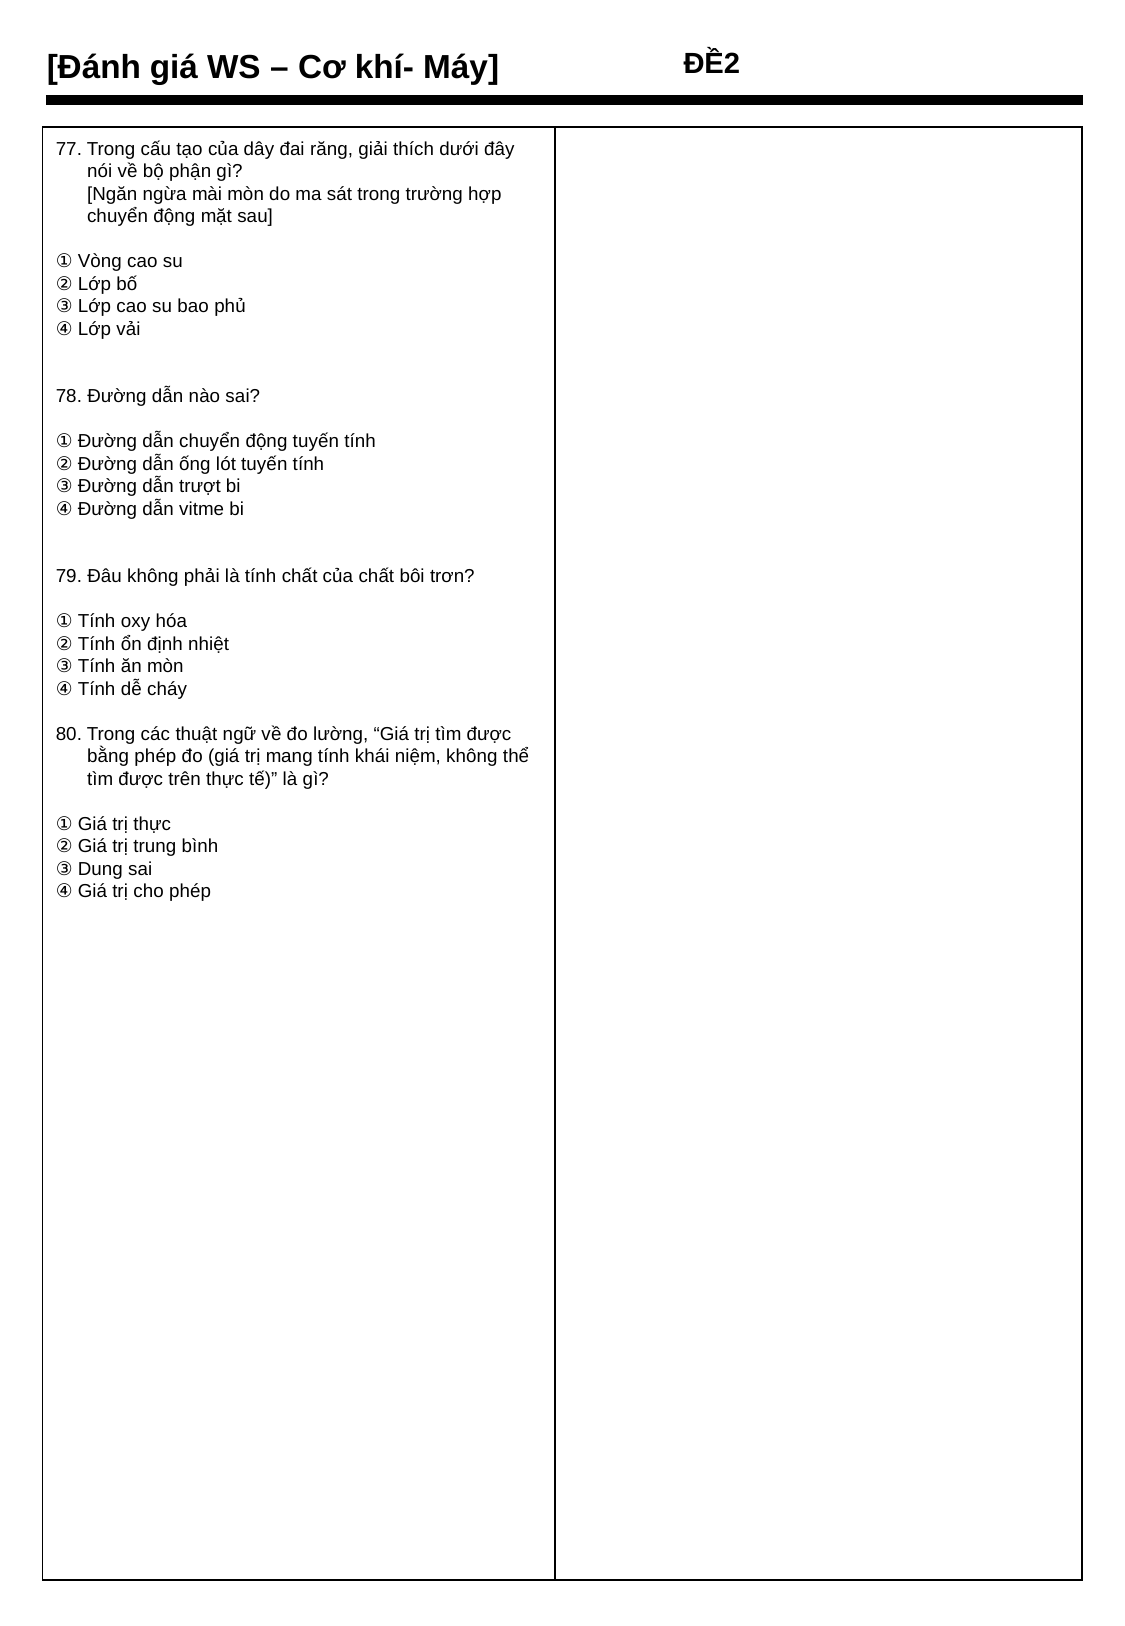

[Đánh giá WS – Cơ khí- Máy]
ĐỀ2

77. Trong cấu tạo của dây đai răng, giải thích dưới đây nói về bộ phận gì?
[Ngăn ngừa mài mòn do ma sát trong trường hợp chuyển động mặt sau]

① Vòng cao su
② Lớp bố
③ Lớp cao su bao phủ
④ Lớp vải

78. Đường dẫn nào sai?

① Đường dẫn chuyển động tuyến tính
② Đường dẫn ống lót tuyến tính
③ Đường dẫn trượt bi
④ Đường dẫn vitme bi

79. Đâu không phải là tính chất của chất bôi trơn?

① Tính oxy hóa
② Tính ổn định nhiệt
③ Tính ăn mòn
④ Tính dễ cháy

80. Trong các thuật ngữ về đo lường, “Giá trị tìm được bằng phép đo (giá trị mang tính khái niệm, không thể tìm được trên thực tế)” là gì?

① Giá trị thực
② Giá trị trung bình
③ Dung sai
④ Giá trị cho phép